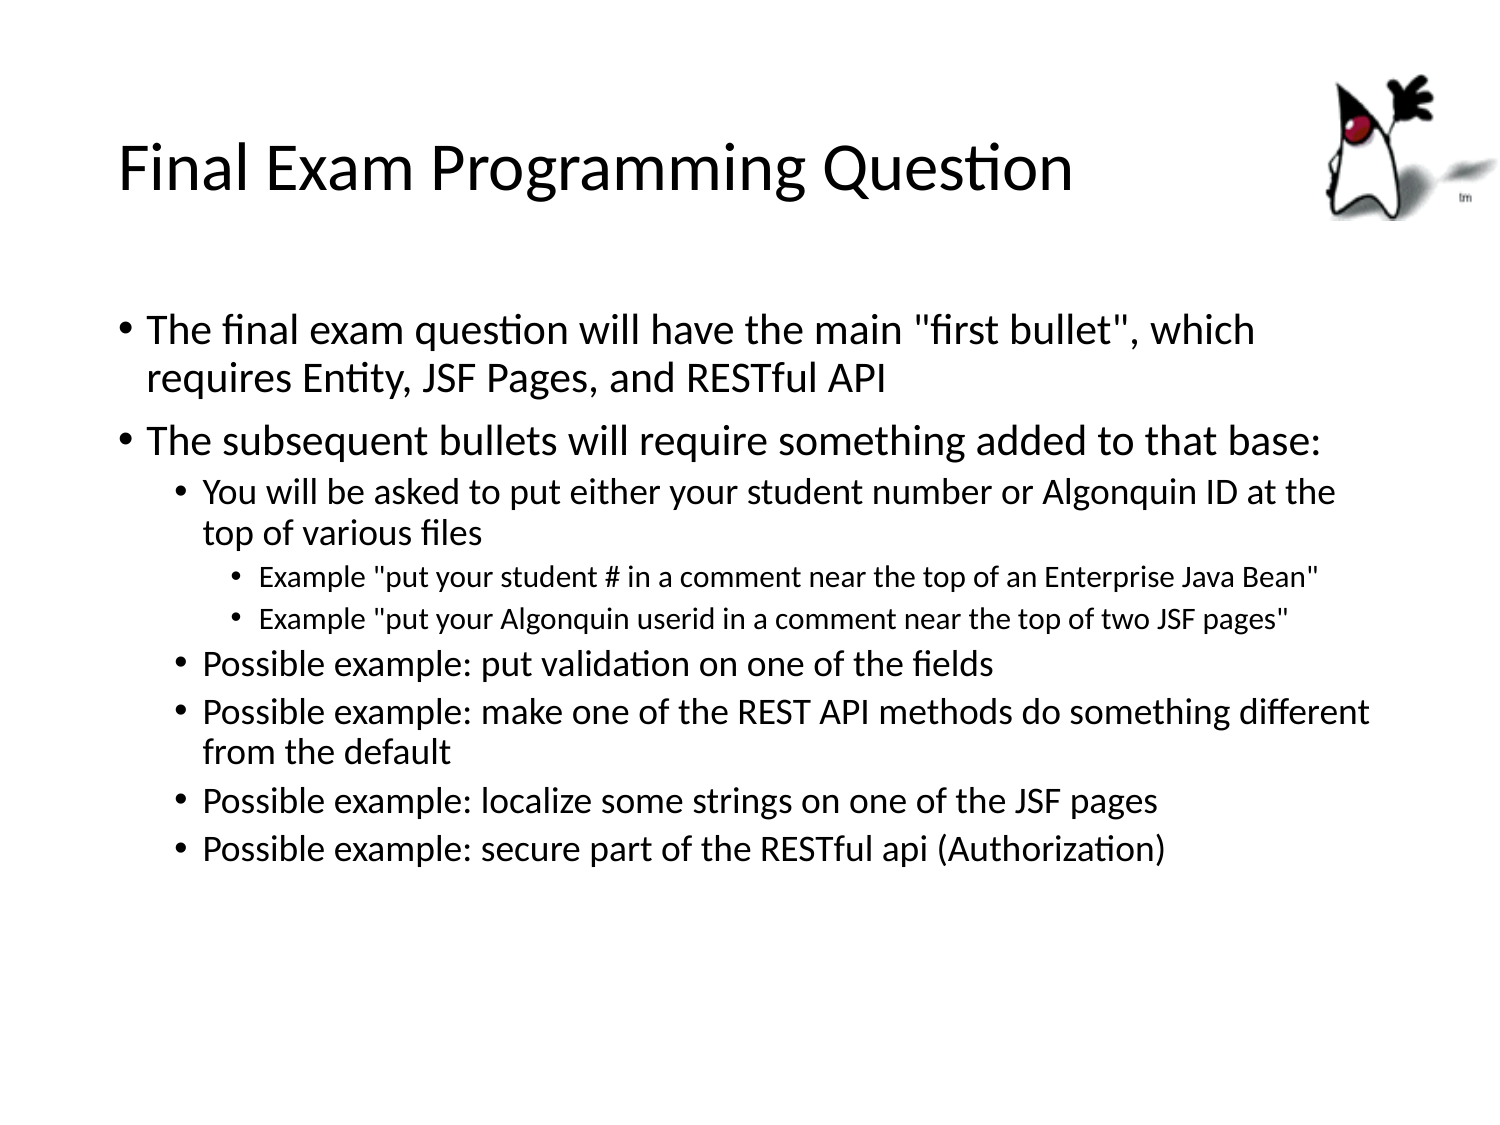

# Final Exam Programming Question
The final exam question will have the main "first bullet", which requires Entity, JSF Pages, and RESTful API
The subsequent bullets will require something added to that base:
You will be asked to put either your student number or Algonquin ID at the top of various files
Example "put your student # in a comment near the top of an Enterprise Java Bean"
Example "put your Algonquin userid in a comment near the top of two JSF pages"
Possible example: put validation on one of the fields
Possible example: make one of the REST API methods do something different from the default
Possible example: localize some strings on one of the JSF pages
Possible example: secure part of the RESTful api (Authorization)